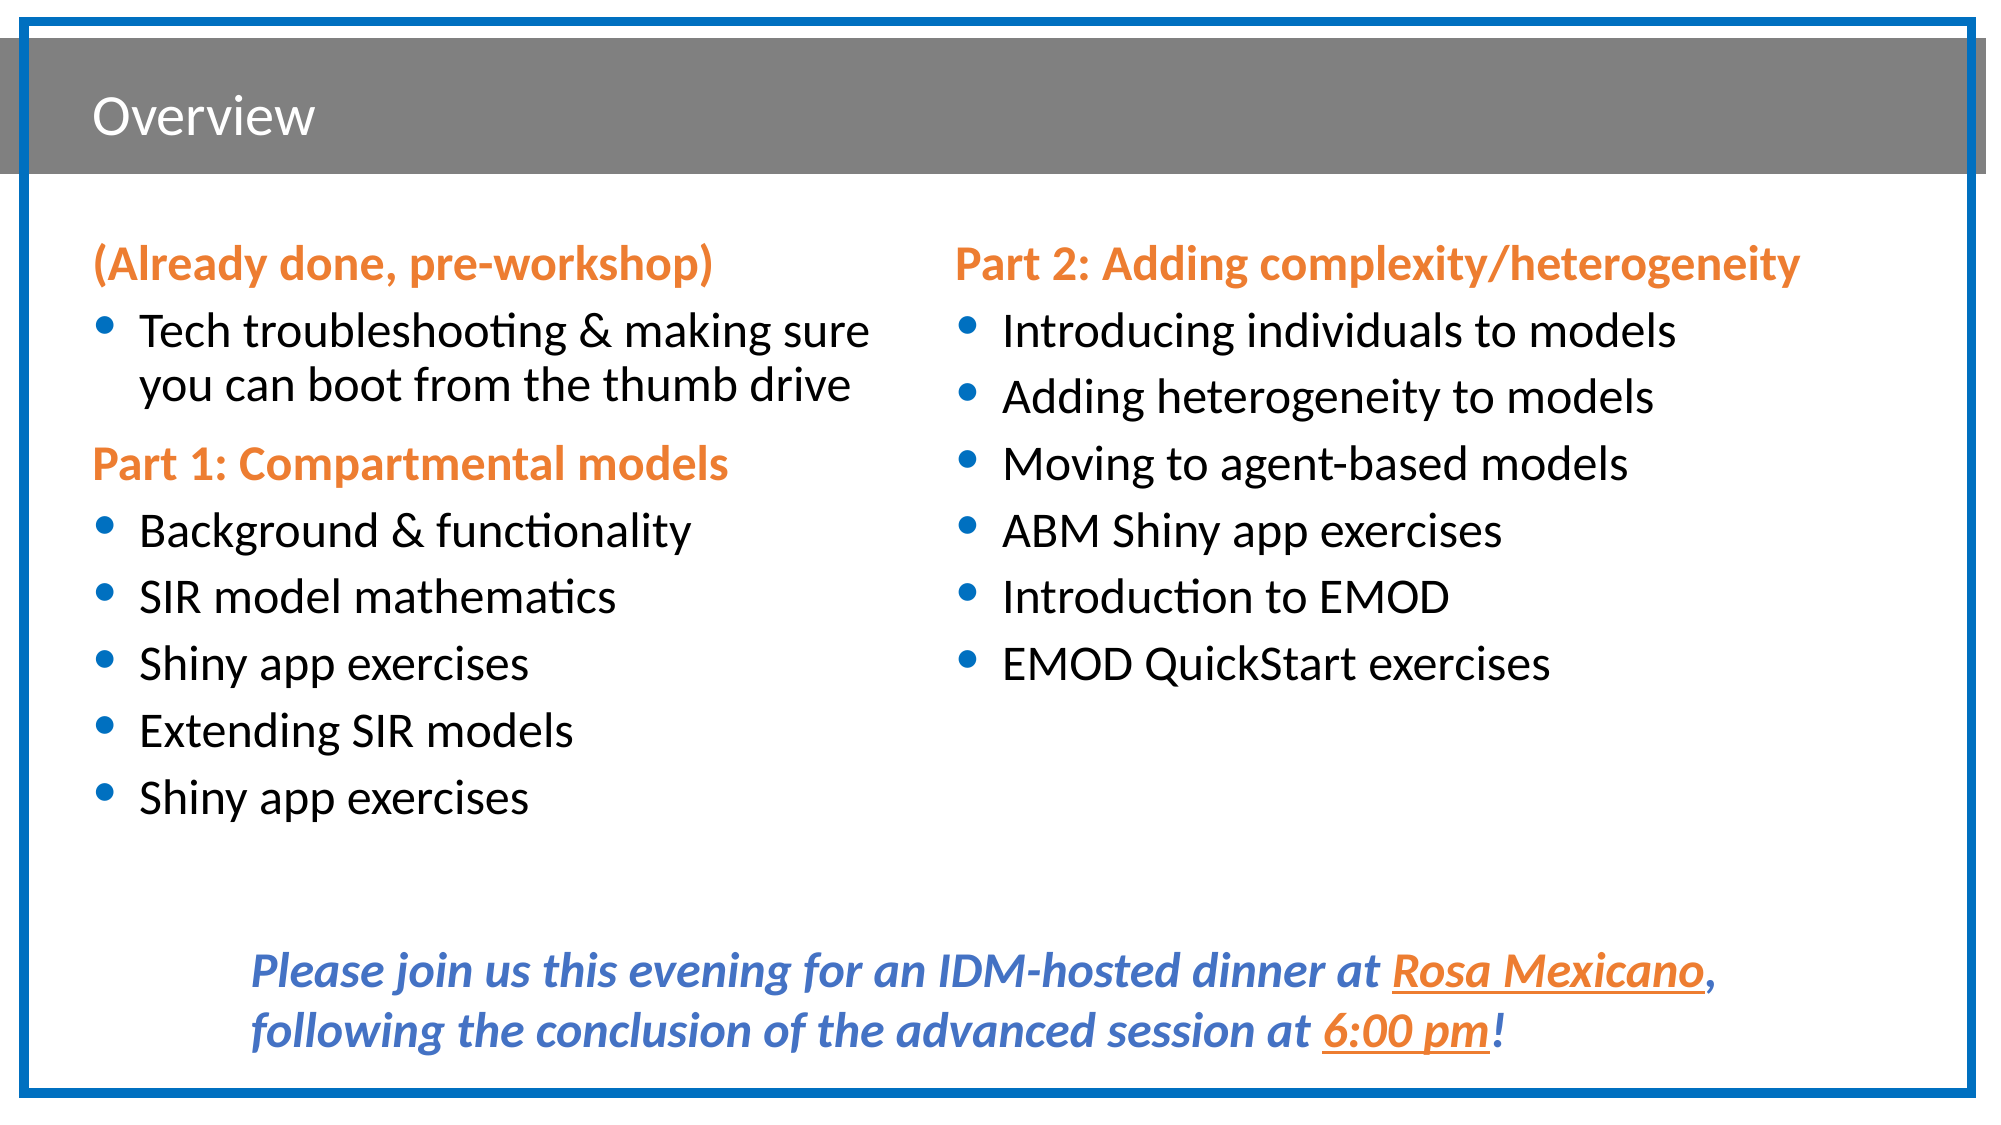

Overview
(Already done, pre-workshop)
Tech troubleshooting & making sure you can boot from the thumb drive
Part 1: Compartmental models
Background & functionality
SIR model mathematics
Shiny app exercises
Extending SIR models
Shiny app exercises

Part 2: Adding complexity/heterogeneity
Introducing individuals to models
Adding heterogeneity to models
Moving to agent-based models
ABM Shiny app exercises
Introduction to EMOD
EMOD QuickStart exercises
Please join us this evening for an IDM-hosted dinner at Rosa Mexicano, following the conclusion of the advanced session at 6:00 pm!